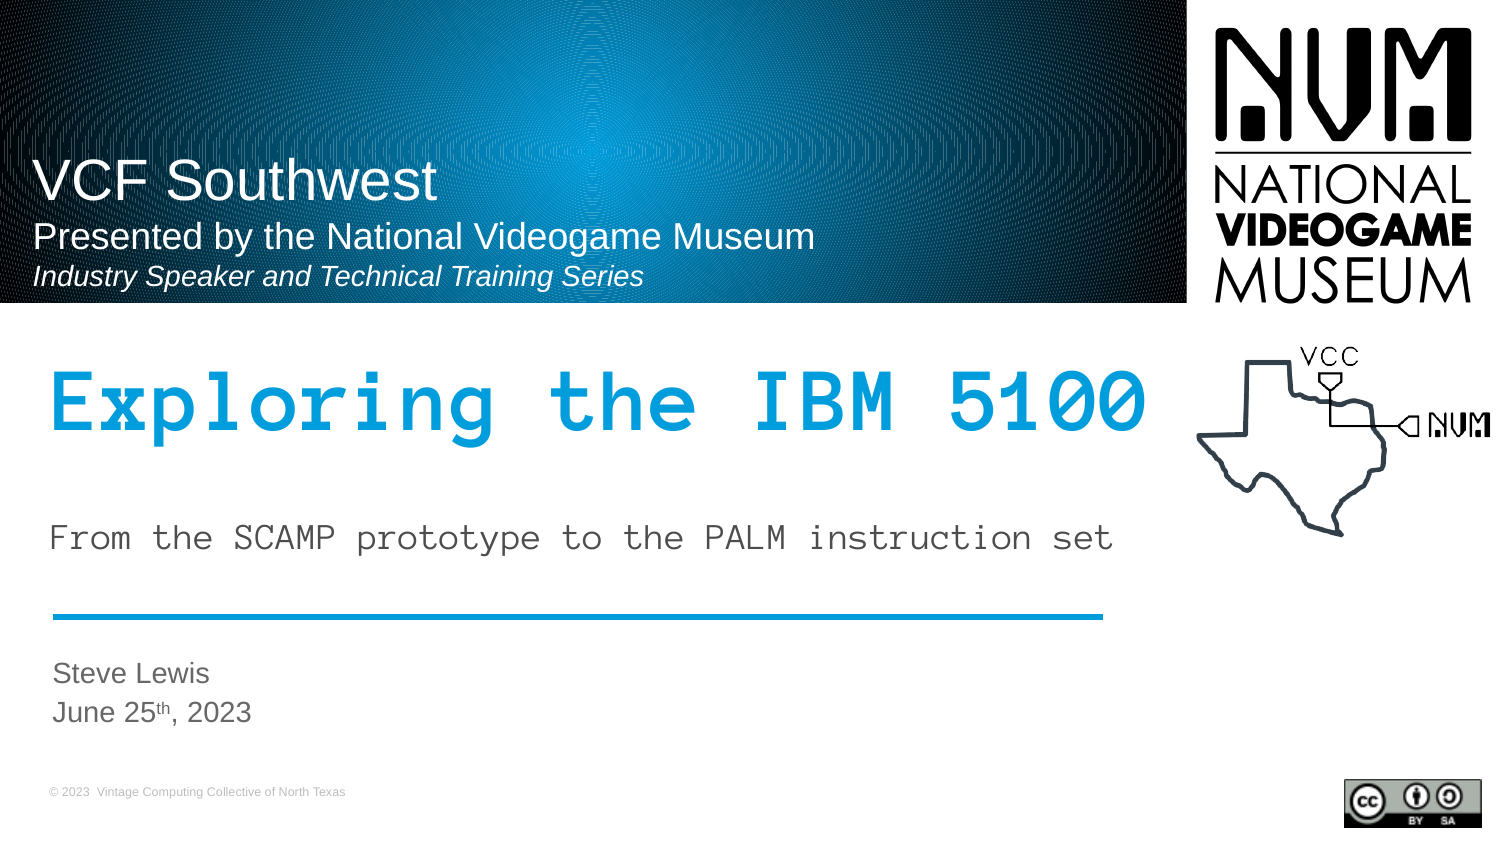

# Exploring the IBM 5100
From the SCAMP prototype to the PALM instruction set
Steve Lewis
June 25th, 2023